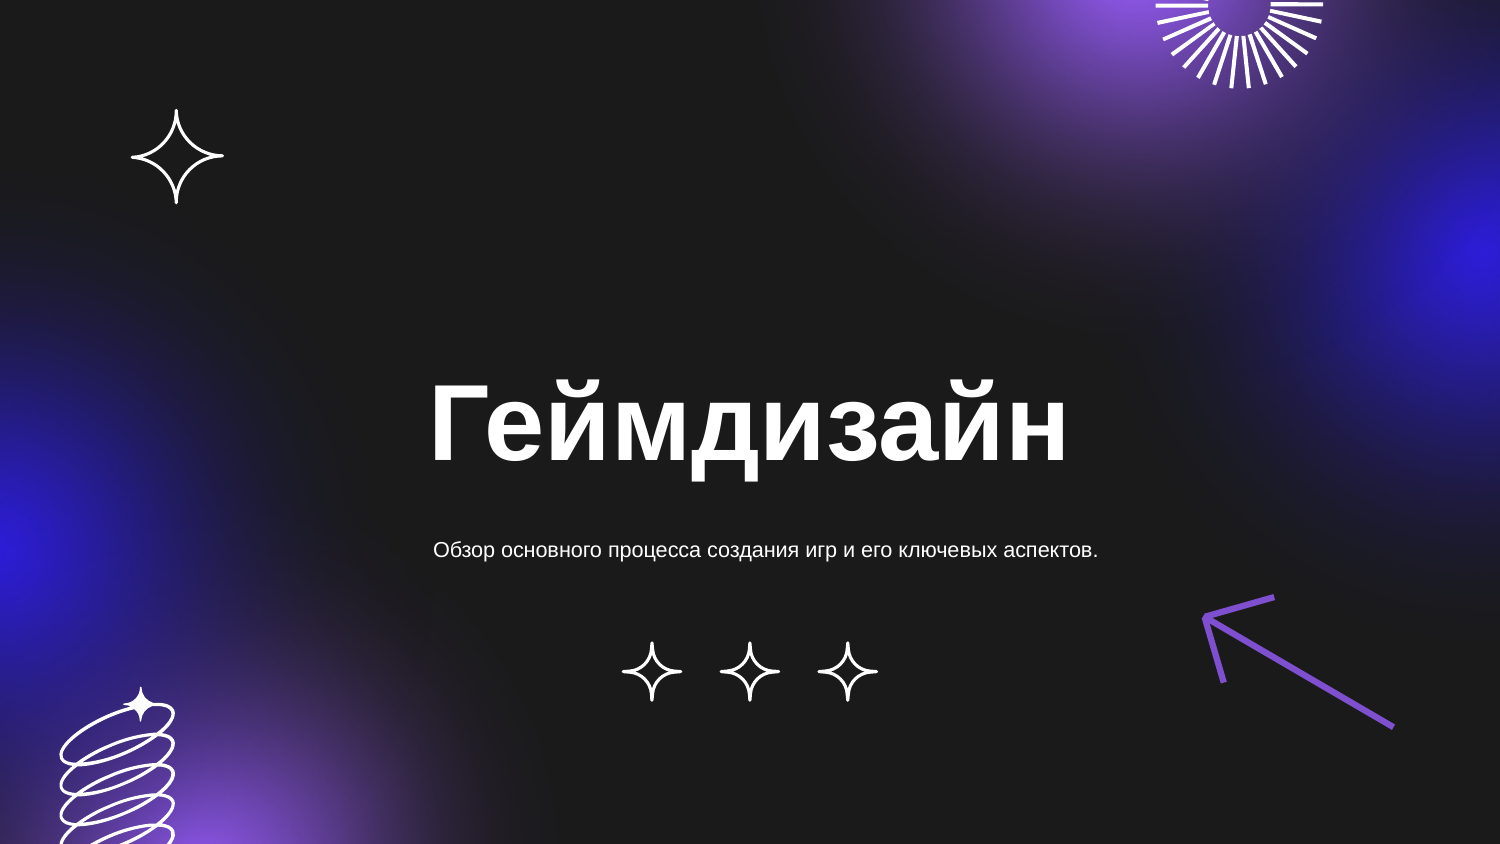

# Геймдизайн
Обзор основного процесса создания игр и его ключевых аспектов.